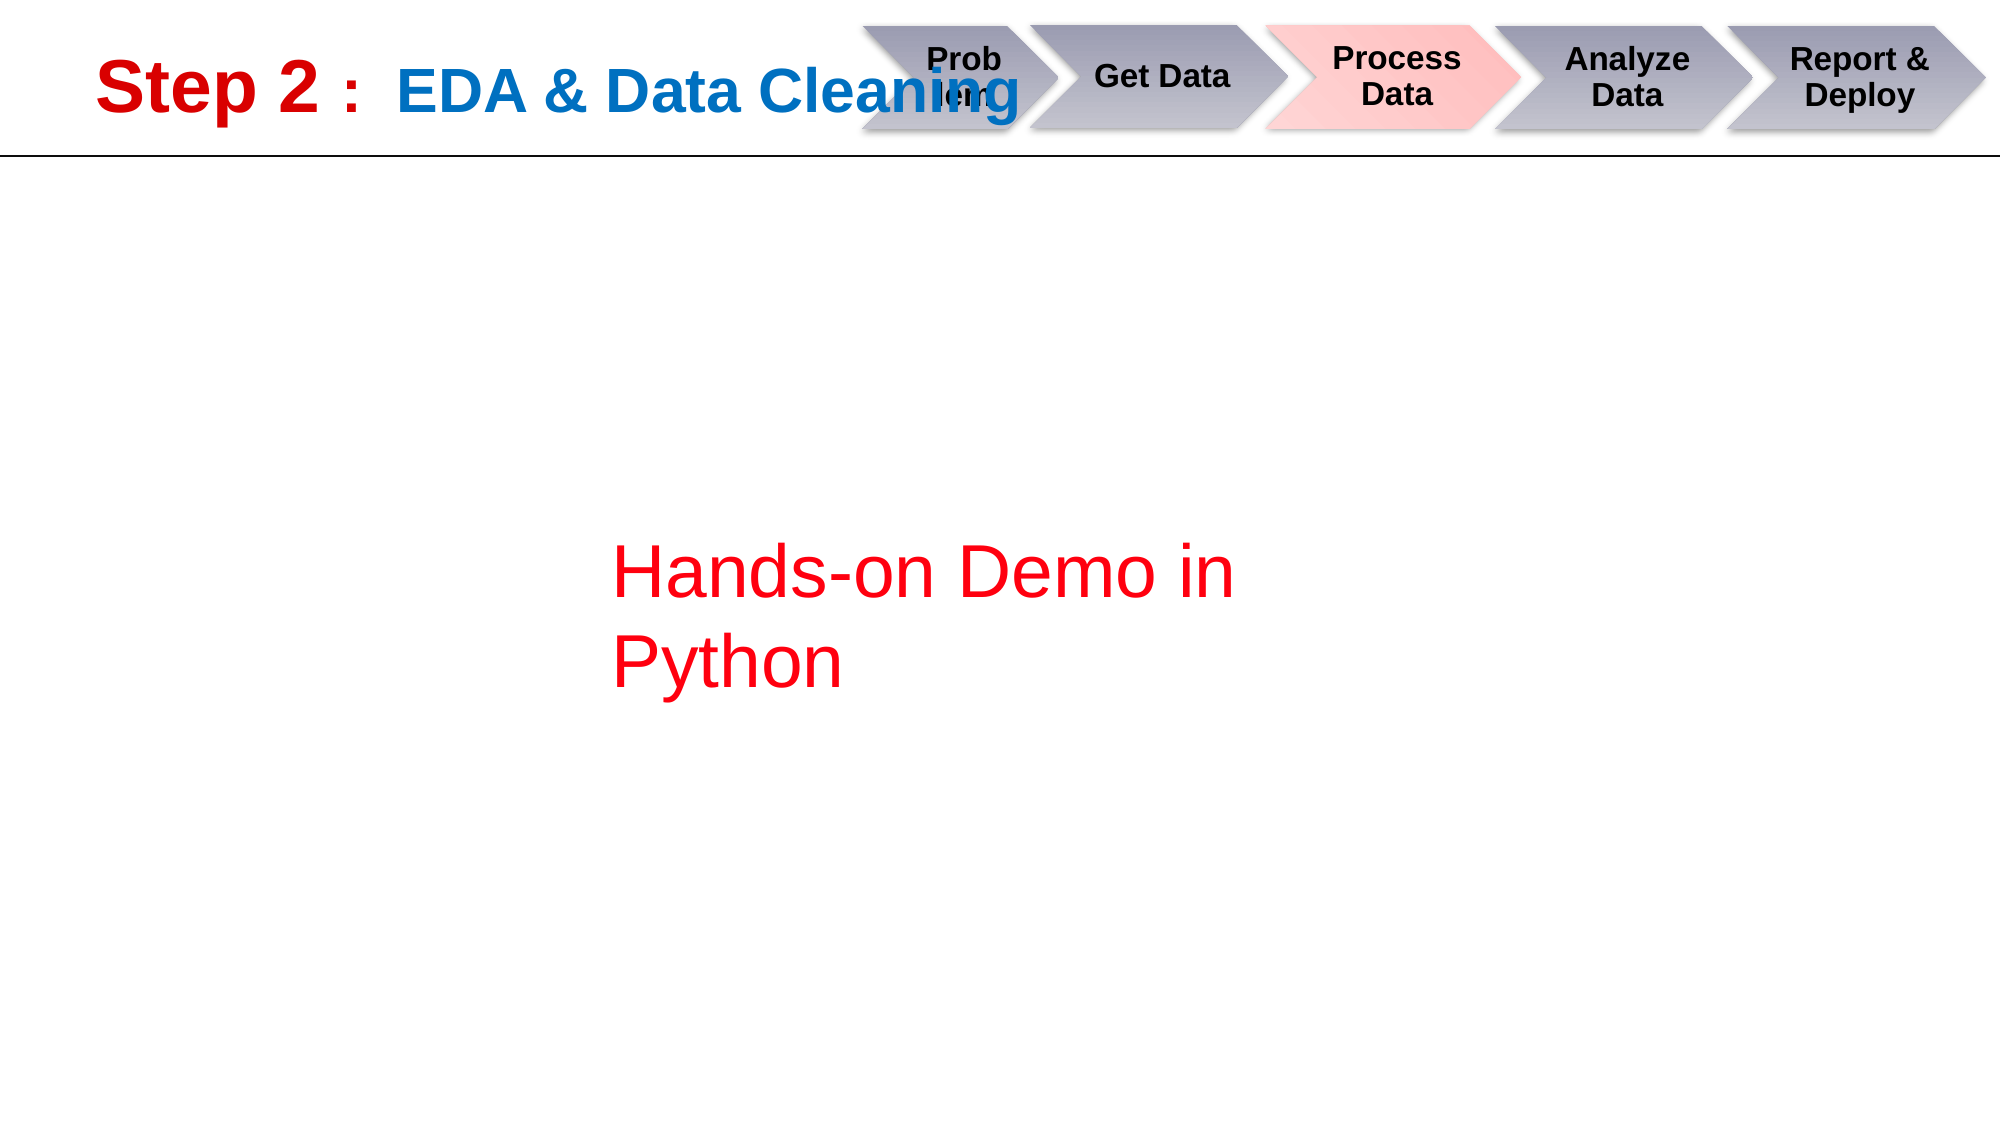

Problem
Process Data
Get Data
Analyze Data
Report & Deploy
Step 2 :  EDA & Data Cleaning
Hands-on Demo in Python